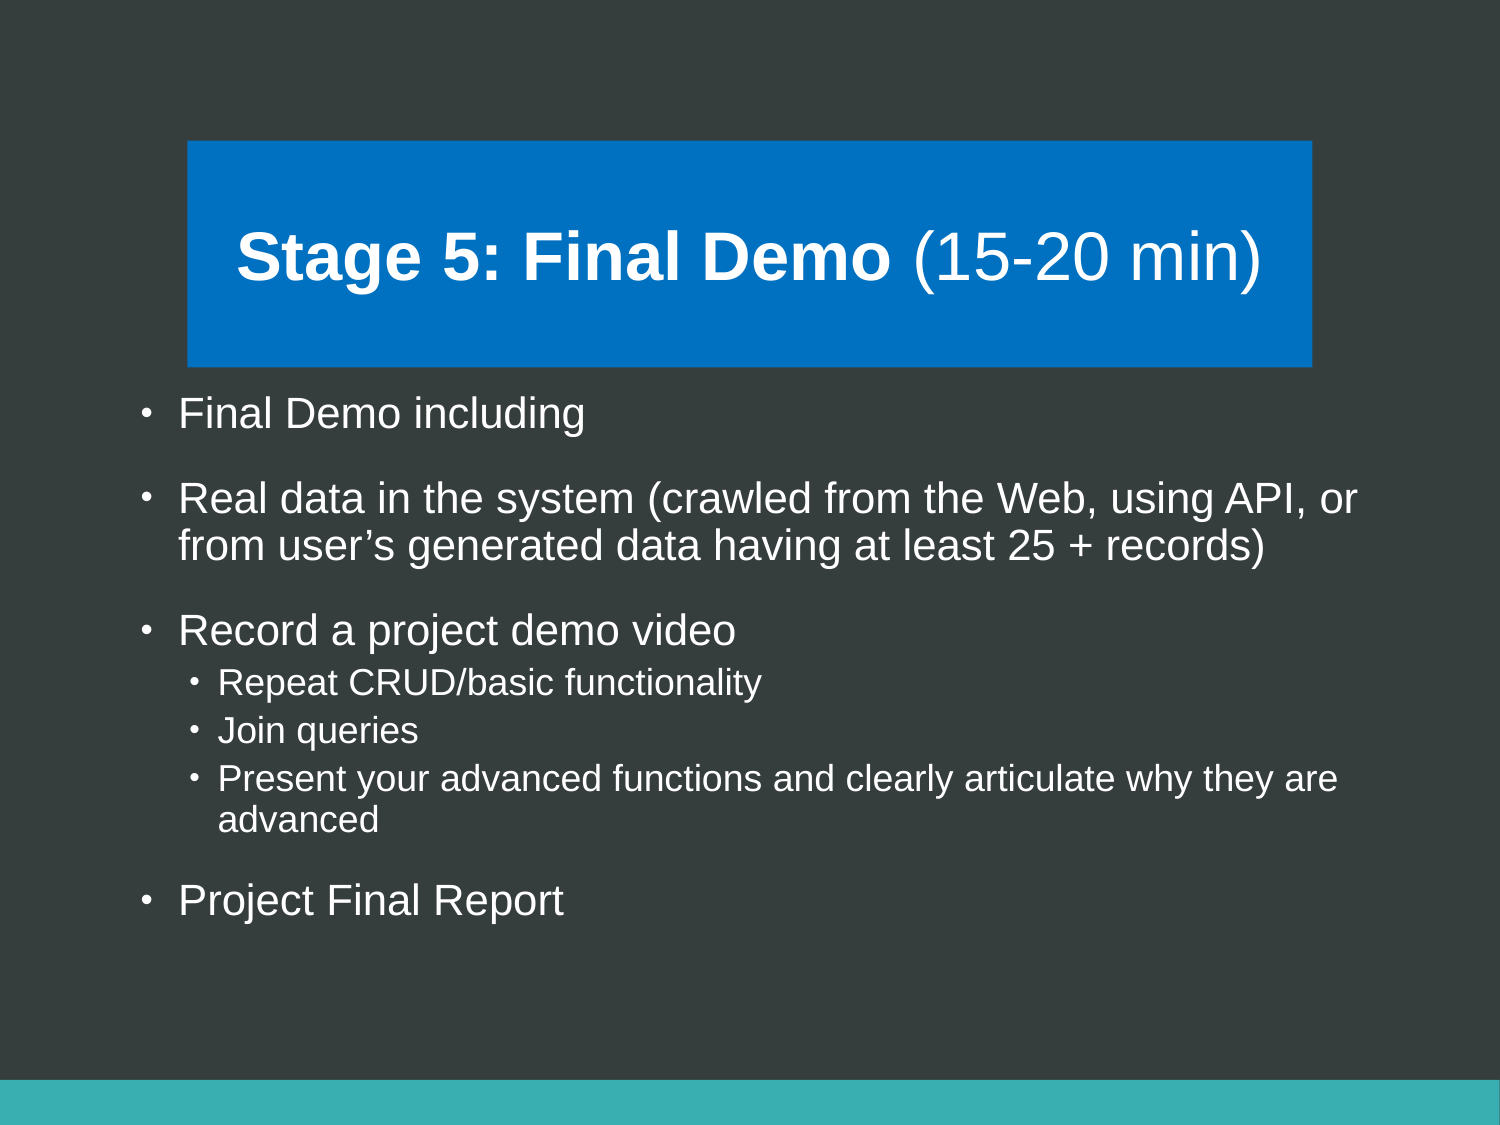

Stage 5: Final Demo (15-20 min)
# There are 5 major stages:
Final Demo including
Real data in the system (crawled from the Web, using API, or from user’s generated data having at least 25 + records)
Record a project demo video
Repeat CRUD/basic functionality
Join queries
Present your advanced functions and clearly articulate why they are advanced
Project Final Report